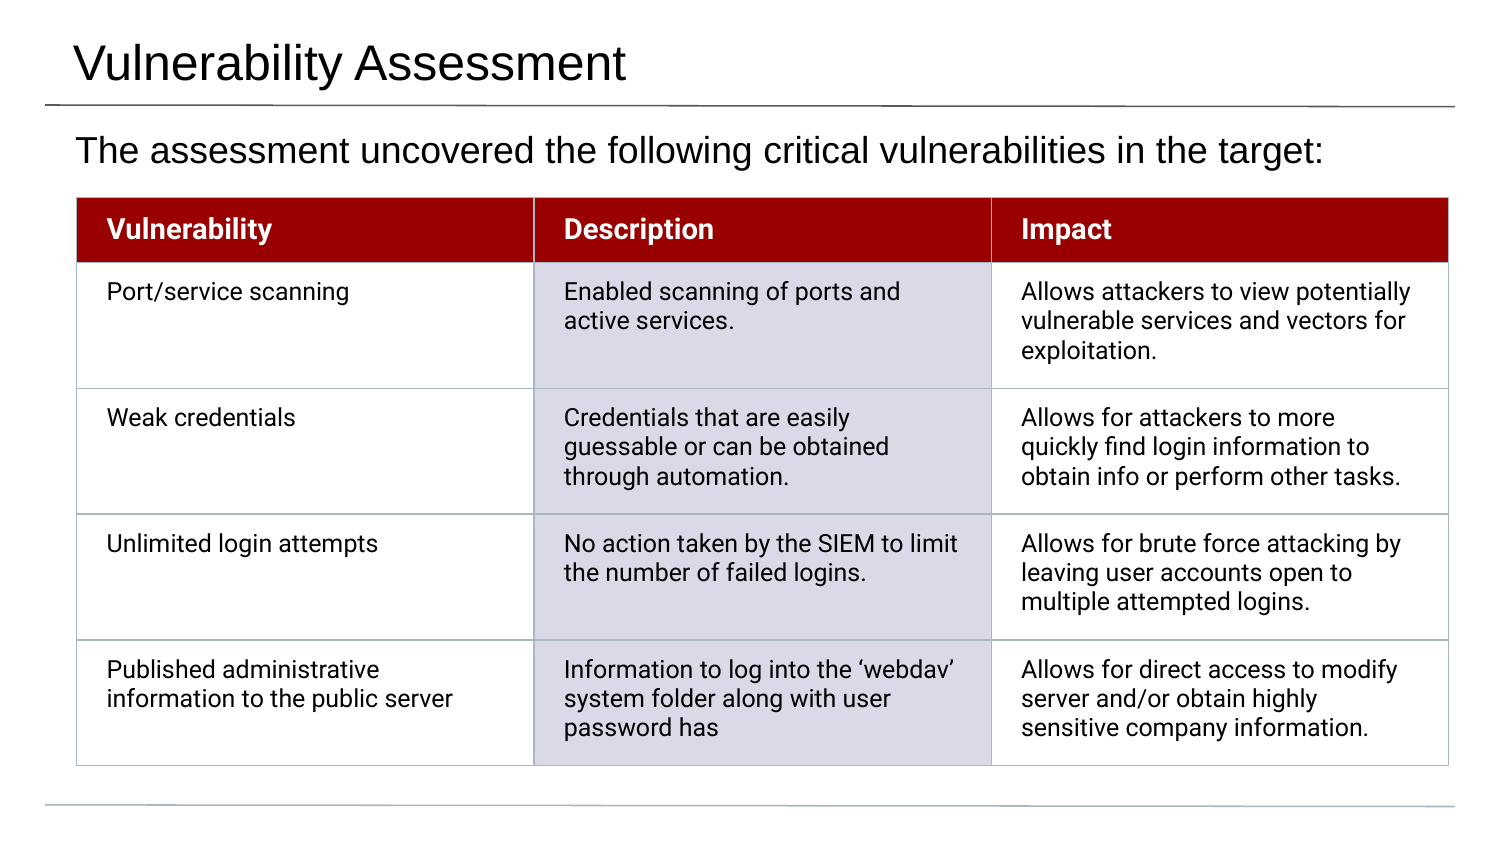

# Vulnerability Assessment
The assessment uncovered the following critical vulnerabilities in the target:
| Vulnerability | Description | Impact |
| --- | --- | --- |
| Port/service scanning | Enabled scanning of ports and active services. | Allows attackers to view potentially vulnerable services and vectors for exploitation. |
| Weak credentials | Credentials that are easily guessable or can be obtained through automation. | Allows for attackers to more quickly find login information to obtain info or perform other tasks. |
| Unlimited login attempts | No action taken by the SIEM to limit the number of failed logins. | Allows for brute force attacking by leaving user accounts open to multiple attempted logins. |
| Published administrative information to the public server | Information to log into the ‘webdav’ system folder along with user password has | Allows for direct access to modify server and/or obtain highly sensitive company information. |